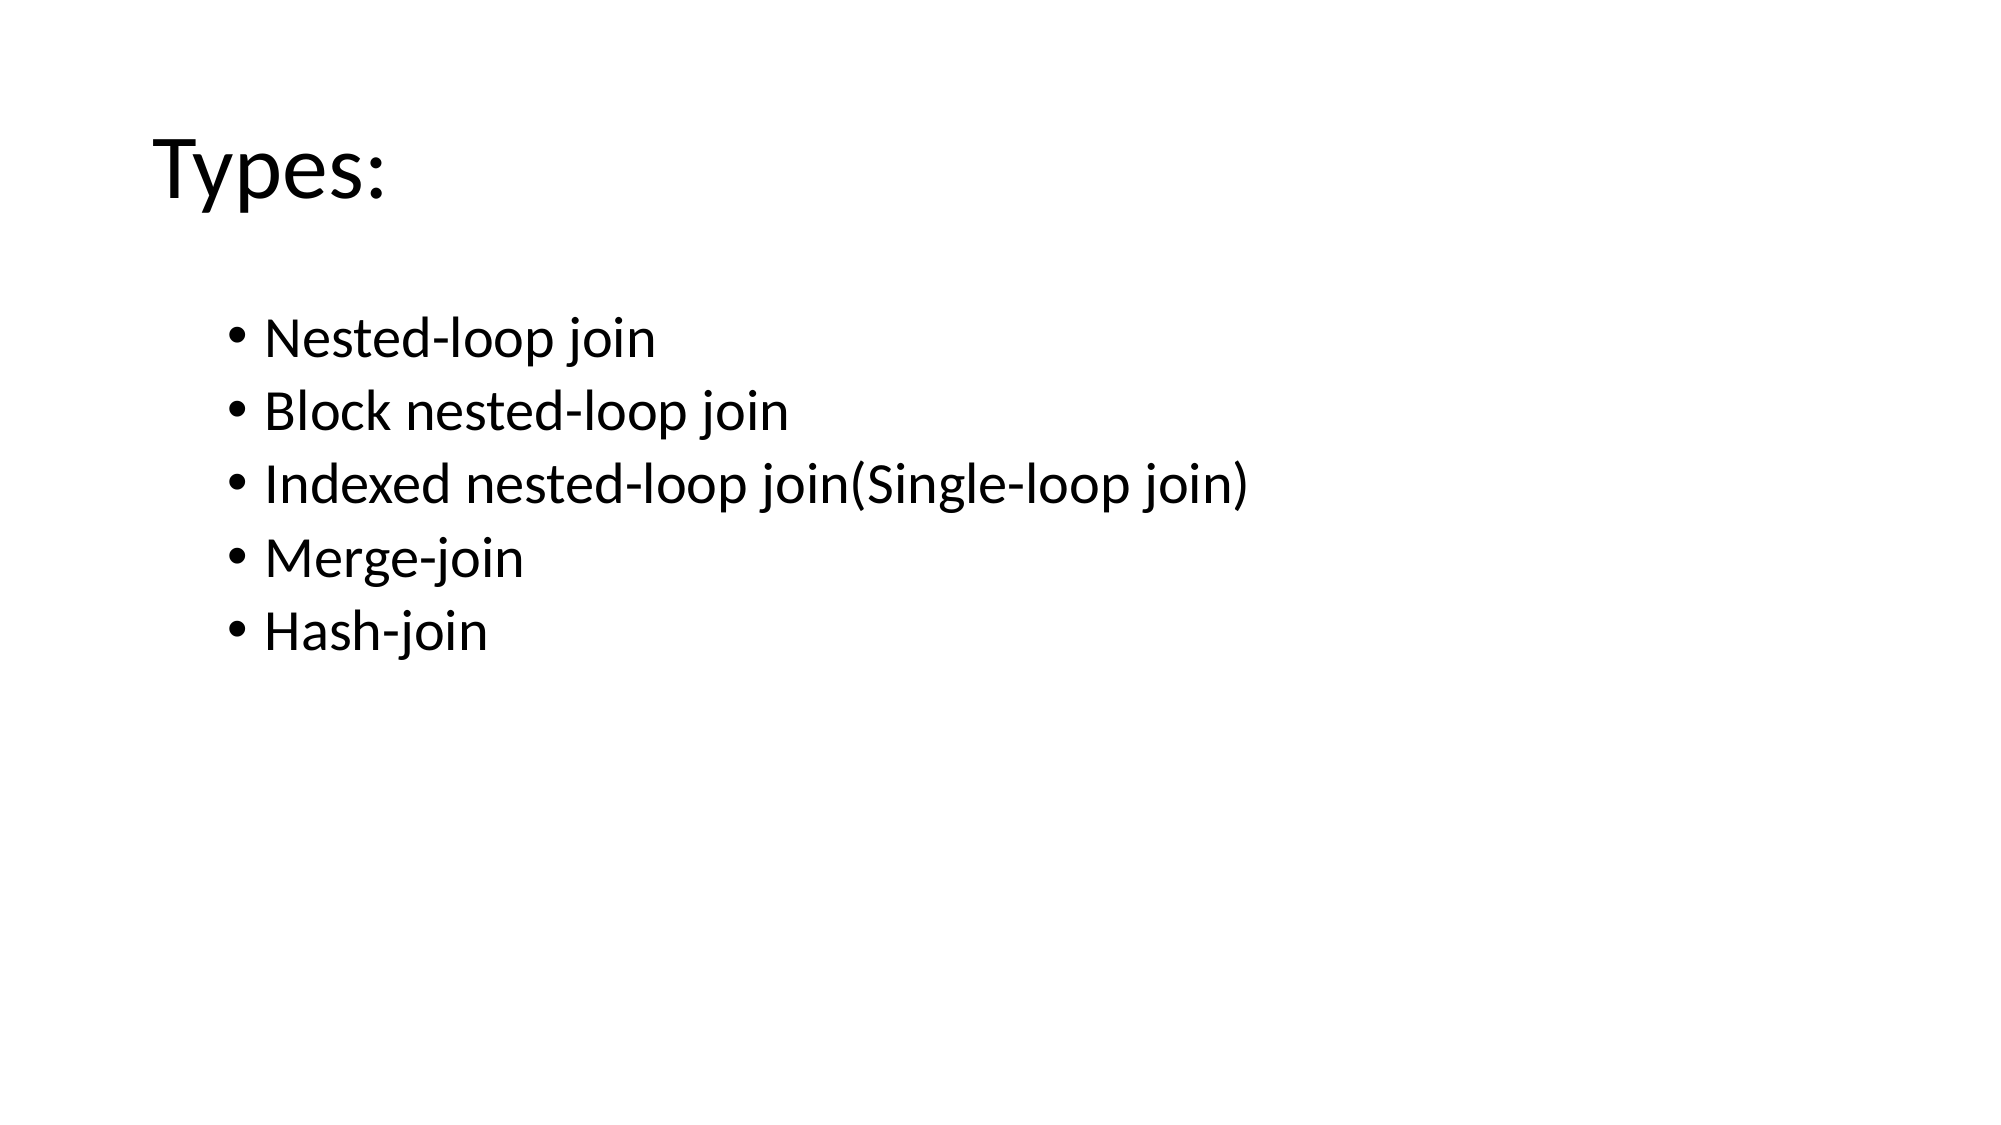

# Types:
Nested-loop join
Block nested-loop join
Indexed nested-loop join(Single-loop join)
Merge-join
Hash-join